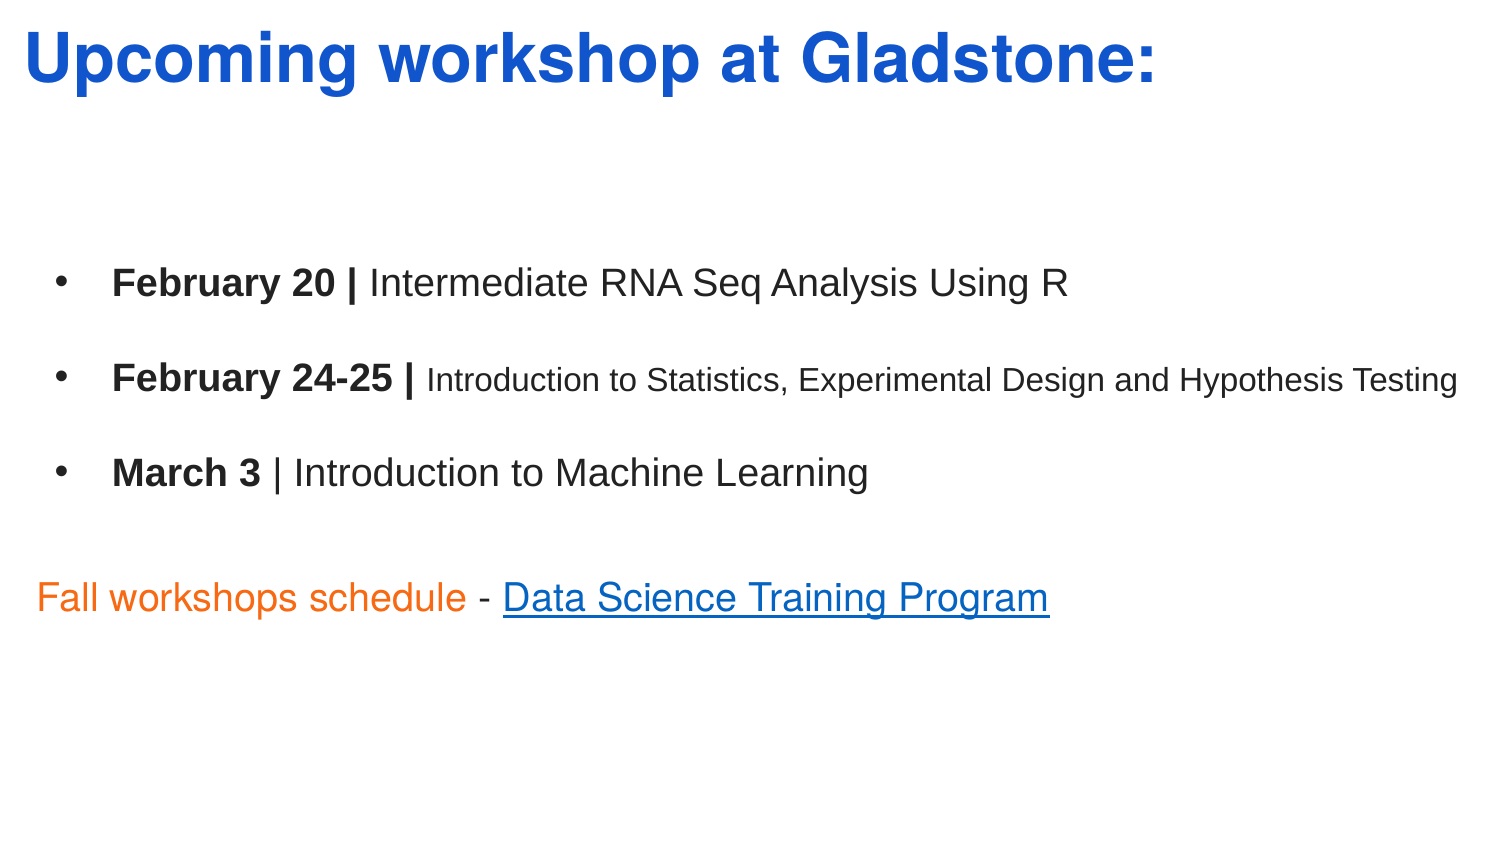

# Upcoming workshop at Gladstone:

February 20 | Intermediate RNA Seq Analysis Using R
February 24-25 | Introduction to Statistics, Experimental Design and Hypothesis Testing
March 3 | Introduction to Machine Learning
Fall workshops schedule - Data Science Training Program